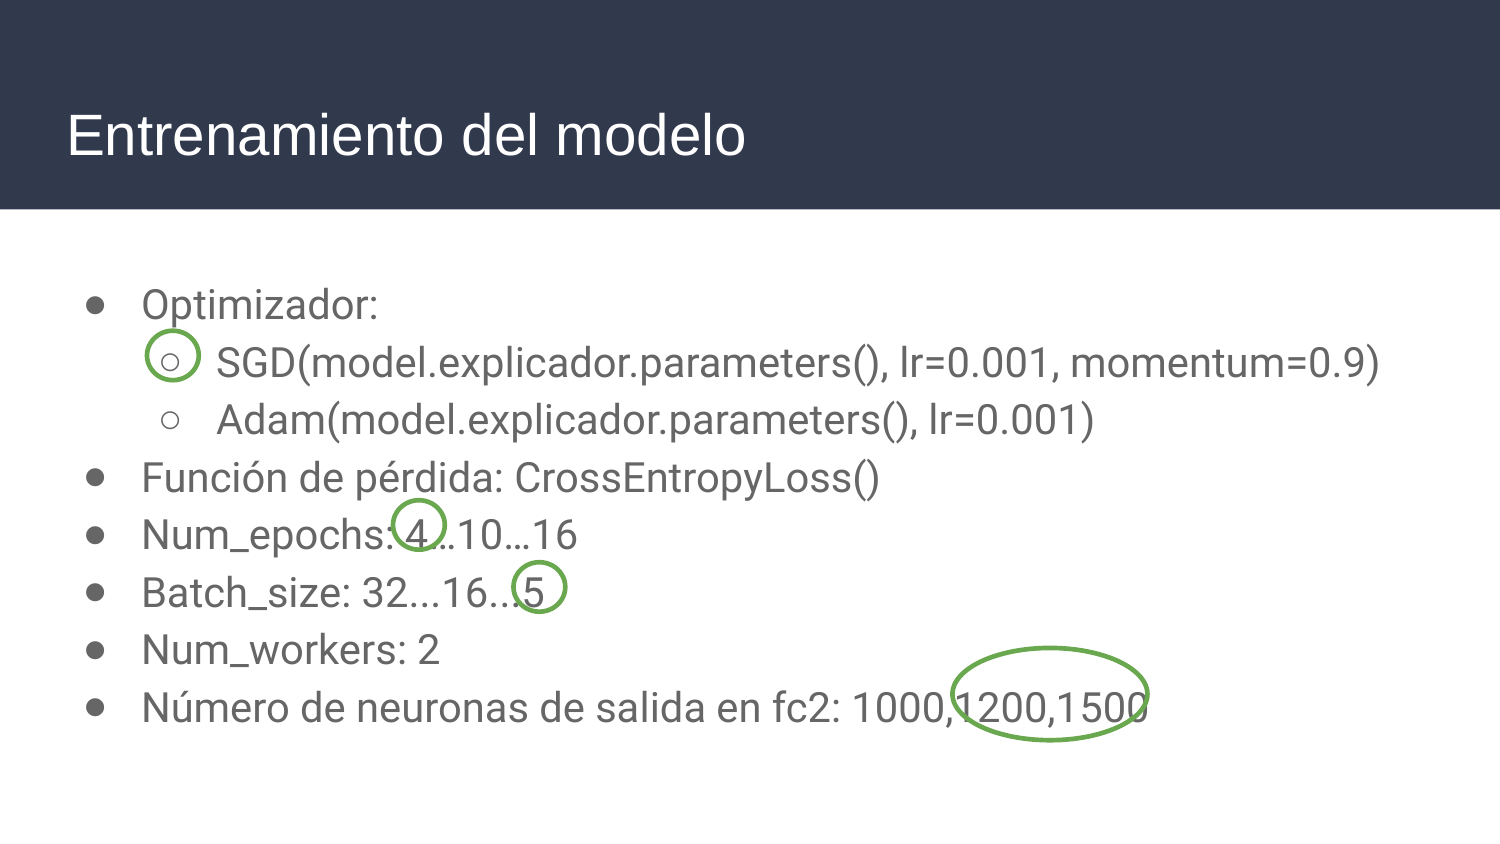

# Entrenamiento del modelo
Optimizador:
SGD(model.explicador.parameters(), lr=0.001, momentum=0.9)
Adam(model.explicador.parameters(), lr=0.001)
Función de pérdida: CrossEntropyLoss()
Num_epochs: 4…10…16
Batch_size: 32...16...5
Num_workers: 2
Número de neuronas de salida en fc2: 1000,1200,1500

14